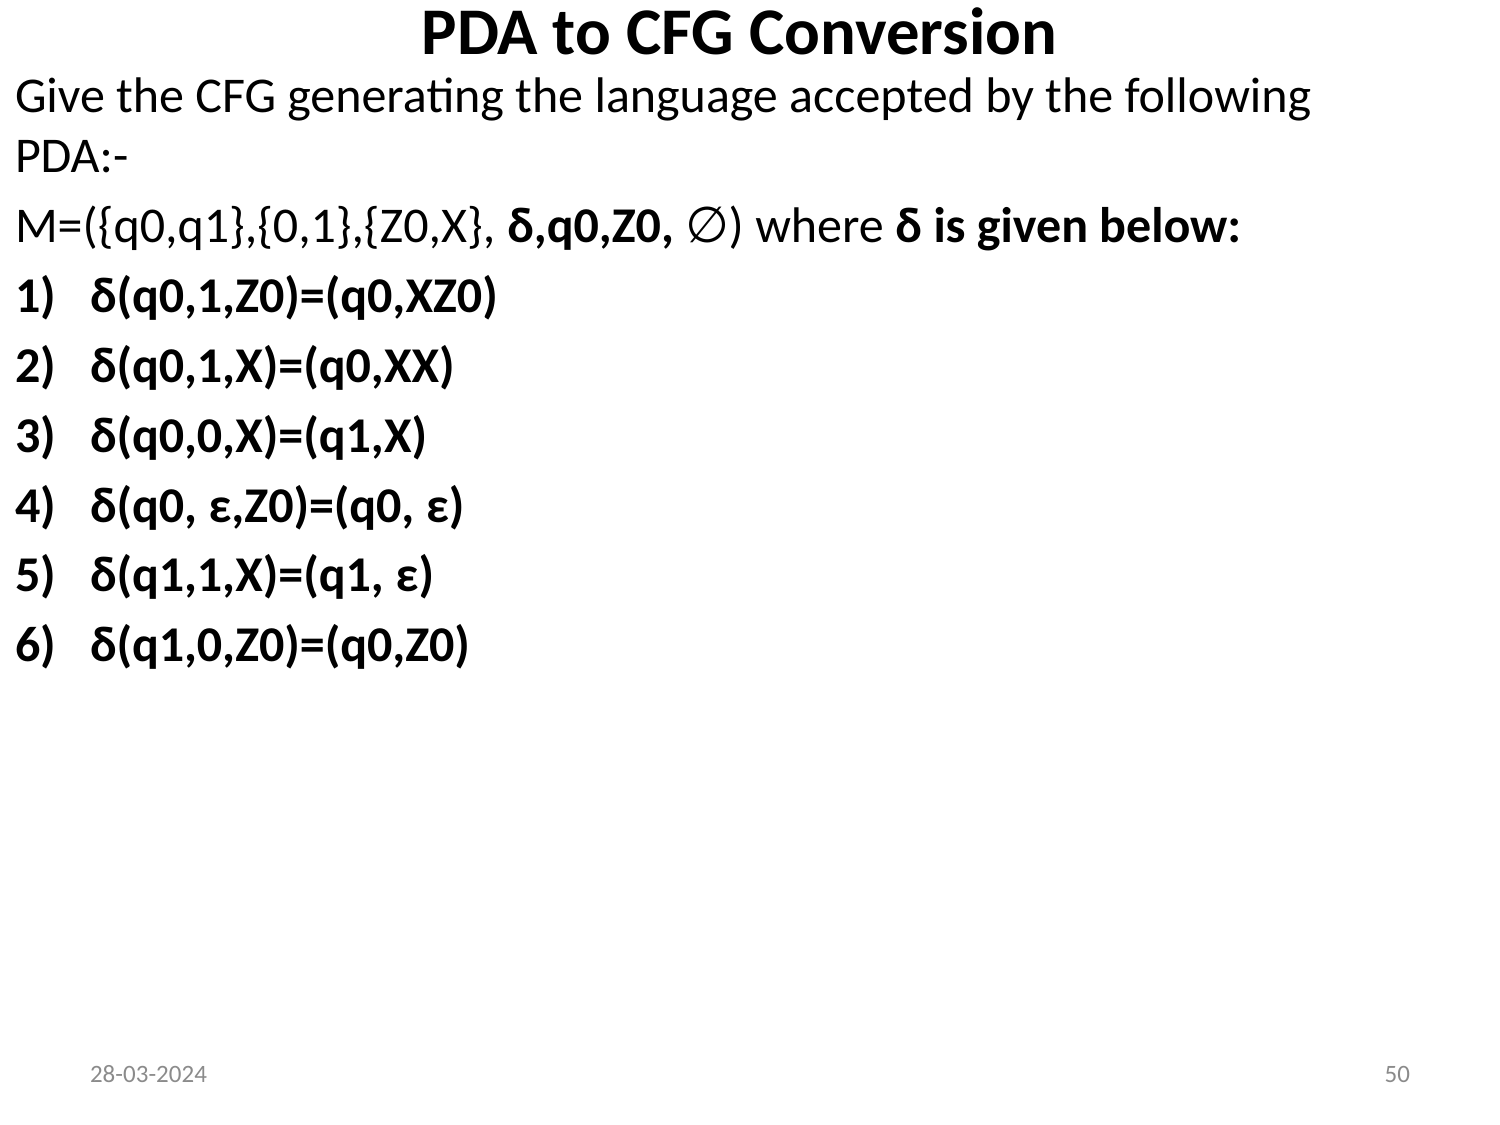

# PDA to CFG Conversion
Give the CFG generating the language accepted by the following PDA:-
M=({q0,q1},{0,1},{Z0,X}, δ,q0,Z0, ∅) where δ is given below:
δ(q0,1,Z0)=(q0,XZ0)
δ(q0,1,X)=(q0,XX)
δ(q0,0,X)=(q1,X)
δ(q0, ε,Z0)=(q0, ε)
δ(q1,1,X)=(q1, ε)
δ(q1,0,Z0)=(q0,Z0)

28-03-2024
50